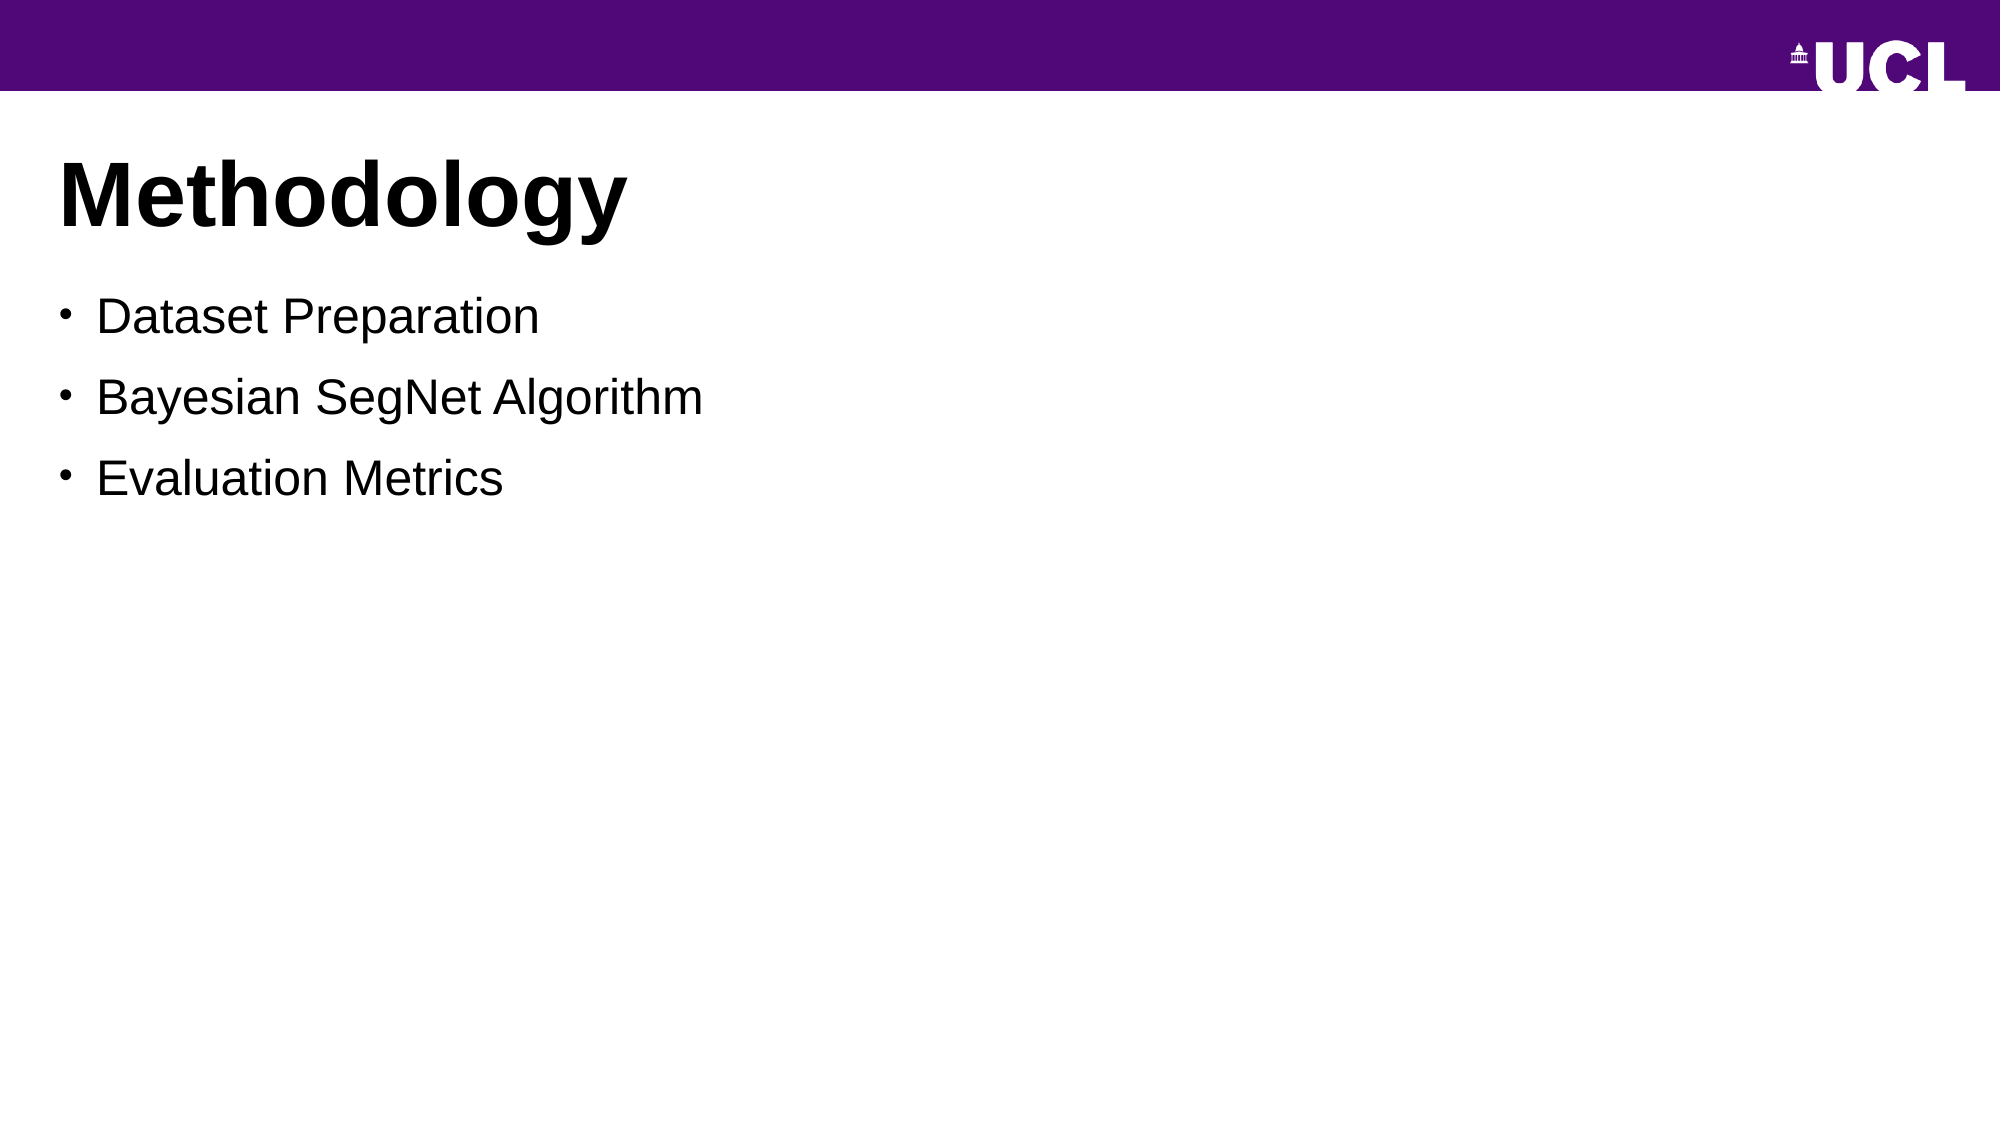

# Methodology
Dataset Preparation
Bayesian SegNet Algorithm
Evaluation Metrics